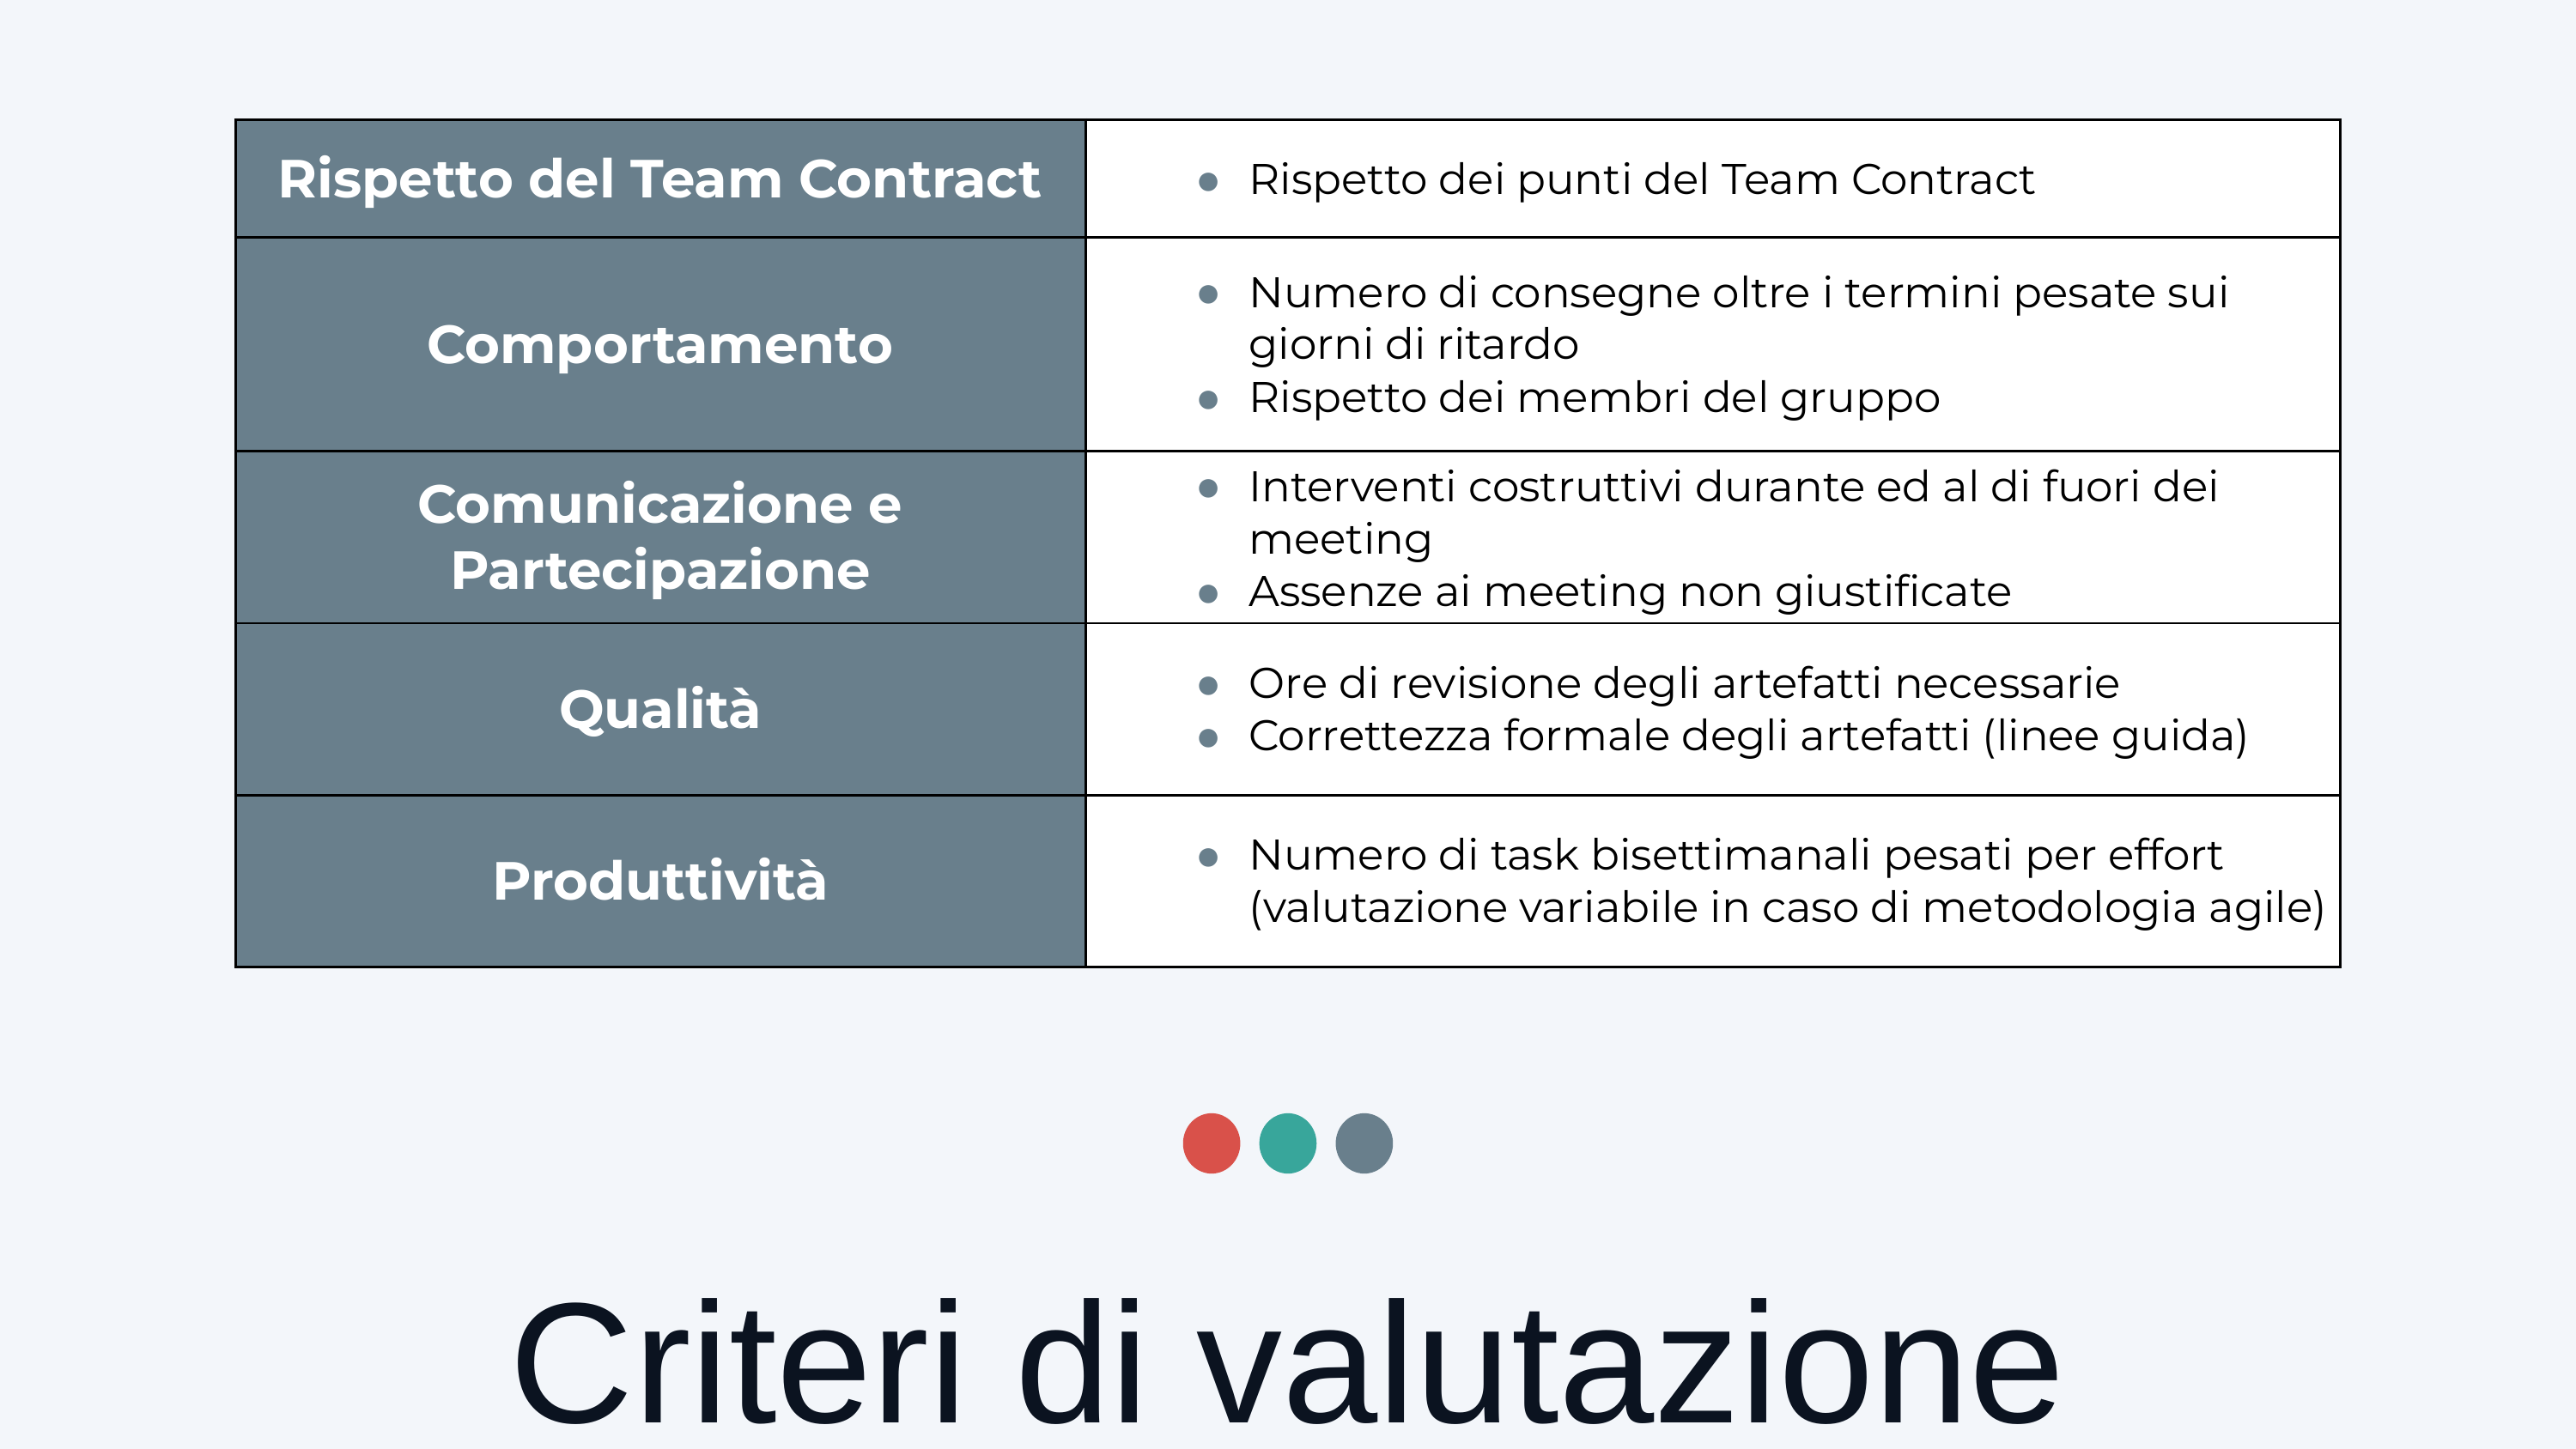

| Rispetto del Team Contract | Rispetto dei punti del Team Contract |
| --- | --- |
| Comportamento | Numero di consegne oltre i termini pesate sui giorni di ritardo Rispetto dei membri del gruppo |
| Comunicazione e Partecipazione | Interventi costruttivi durante ed al di fuori dei meeting Assenze ai meeting non giustificate |
| Qualità | Ore di revisione degli artefatti necessarie Correttezza formale degli artefatti (linee guida) |
| Produttività | Numero di task bisettimanali pesati per effort (valutazione variabile in caso di metodologia agile) |

Criteri di valutazione